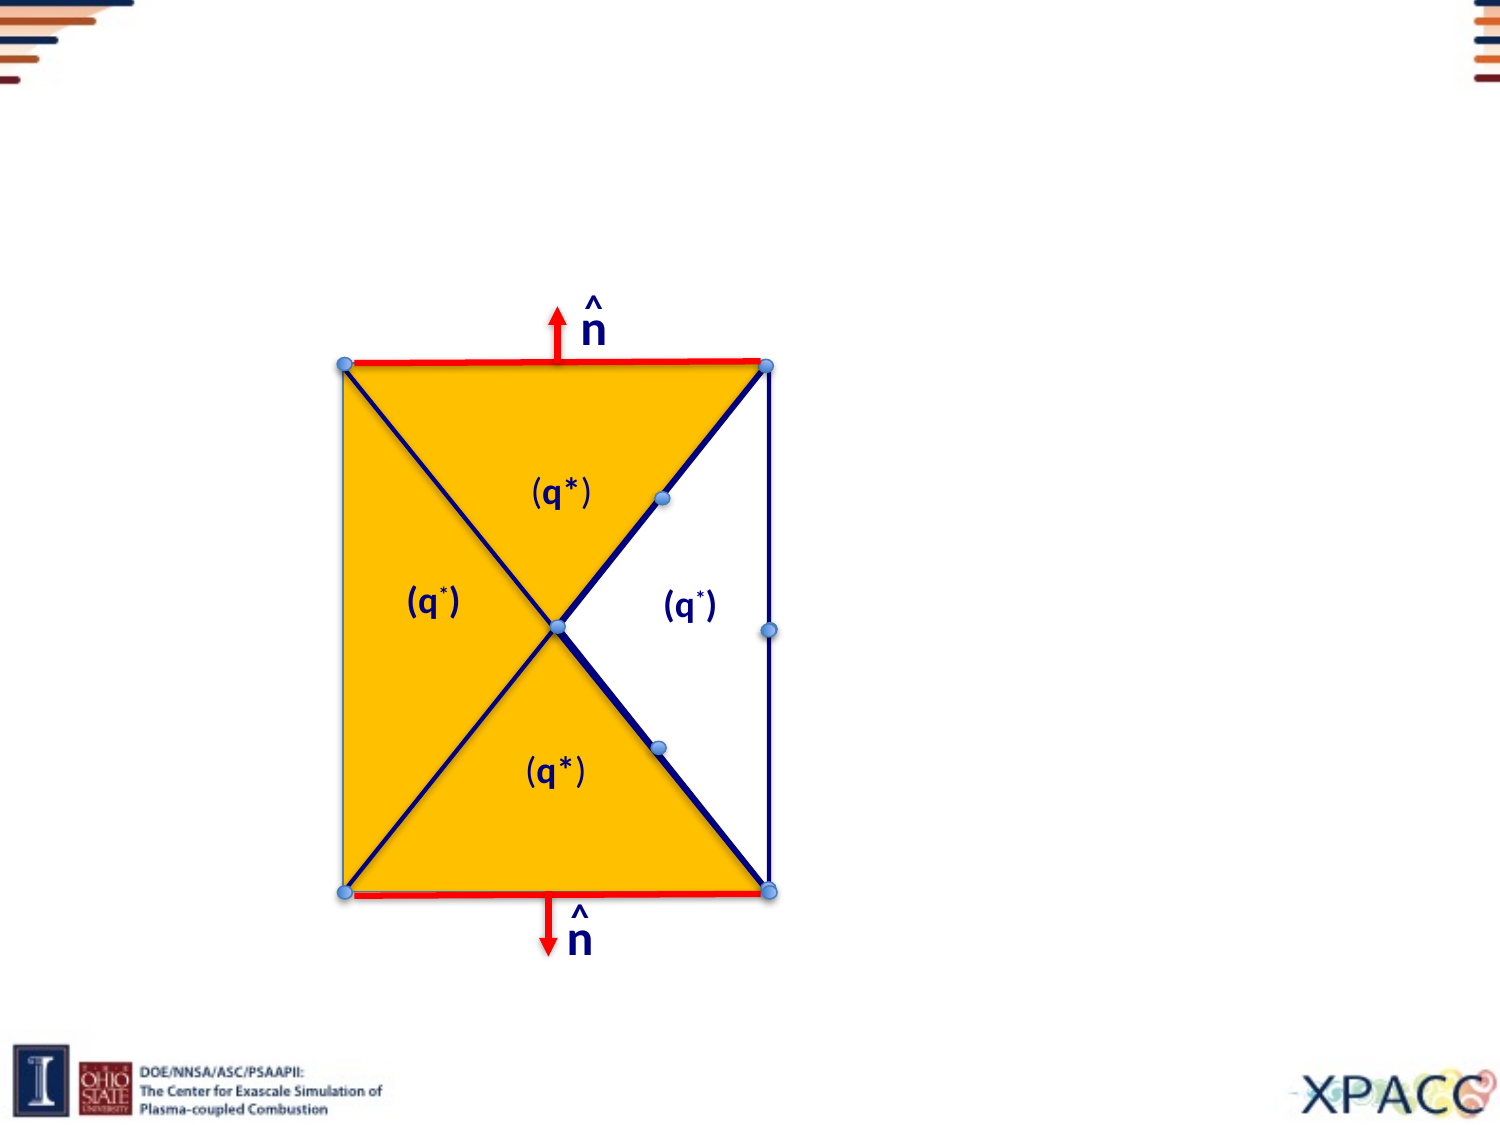

#
^
n

(q*)

(q*)
(q*)

(q*)

^
n